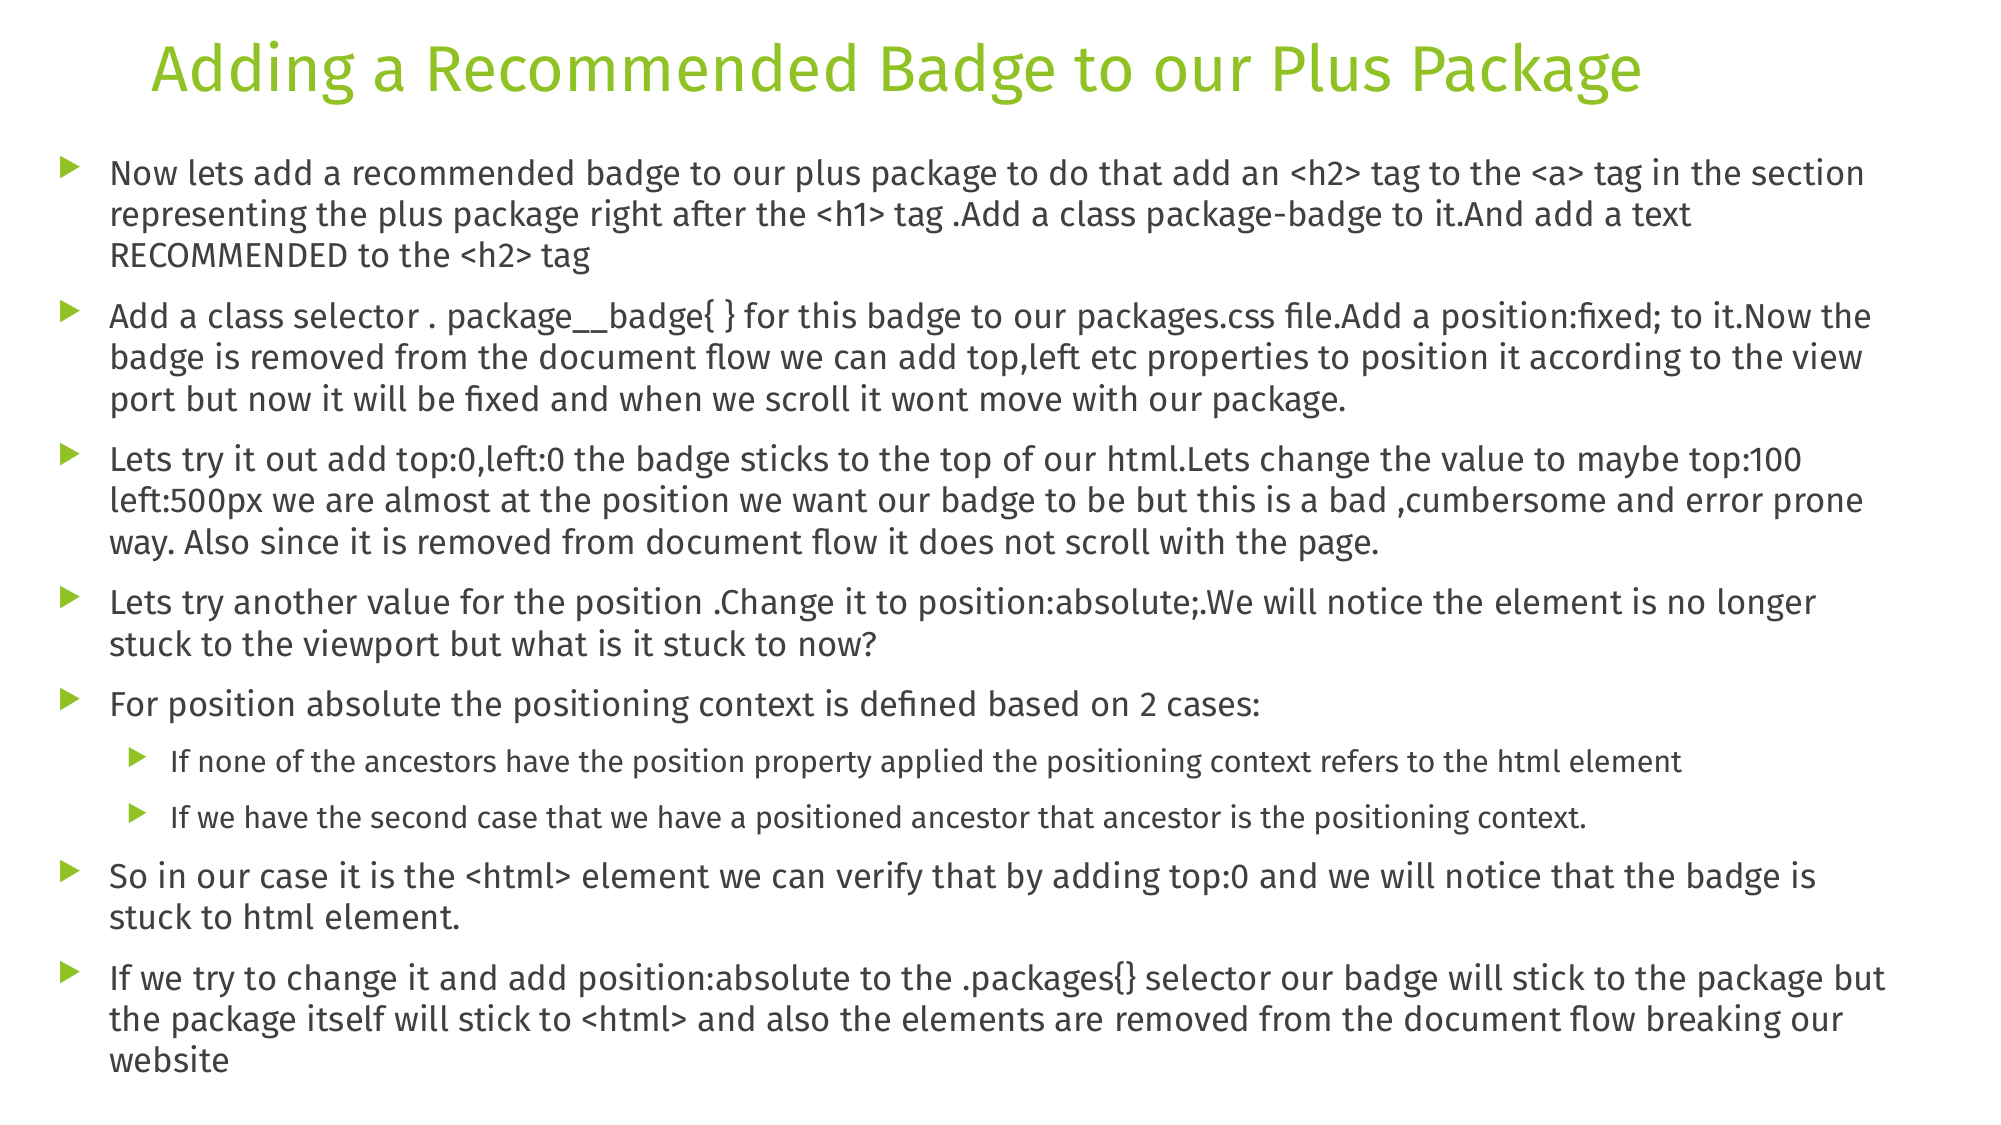

# Adding a Recommended Badge to our Plus Package
Now lets add a recommended badge to our plus package to do that add an <h2> tag to the <a> tag in the section representing the plus package right after the <h1> tag .Add a class package-badge to it.And add a text RECOMMENDED to the <h2> tag
Add a class selector . package__badge{ } for this badge to our packages.css file.Add a position:fixed; to it.Now the badge is removed from the document flow we can add top,left etc properties to position it according to the view port but now it will be fixed and when we scroll it wont move with our package.
Lets try it out add top:0,left:0 the badge sticks to the top of our html.Lets change the value to maybe top:100 left:500px we are almost at the position we want our badge to be but this is a bad ,cumbersome and error prone way. Also since it is removed from document flow it does not scroll with the page.
Lets try another value for the position .Change it to position:absolute;.We will notice the element is no longer stuck to the viewport but what is it stuck to now?
For position absolute the positioning context is defined based on 2 cases:
If none of the ancestors have the position property applied the positioning context refers to the html element
If we have the second case that we have a positioned ancestor that ancestor is the positioning context.
So in our case it is the <html> element we can verify that by adding top:0 and we will notice that the badge is stuck to html element.
If we try to change it and add position:absolute to the .packages{} selector our badge will stick to the package but the package itself will stick to <html> and also the elements are removed from the document flow breaking our website